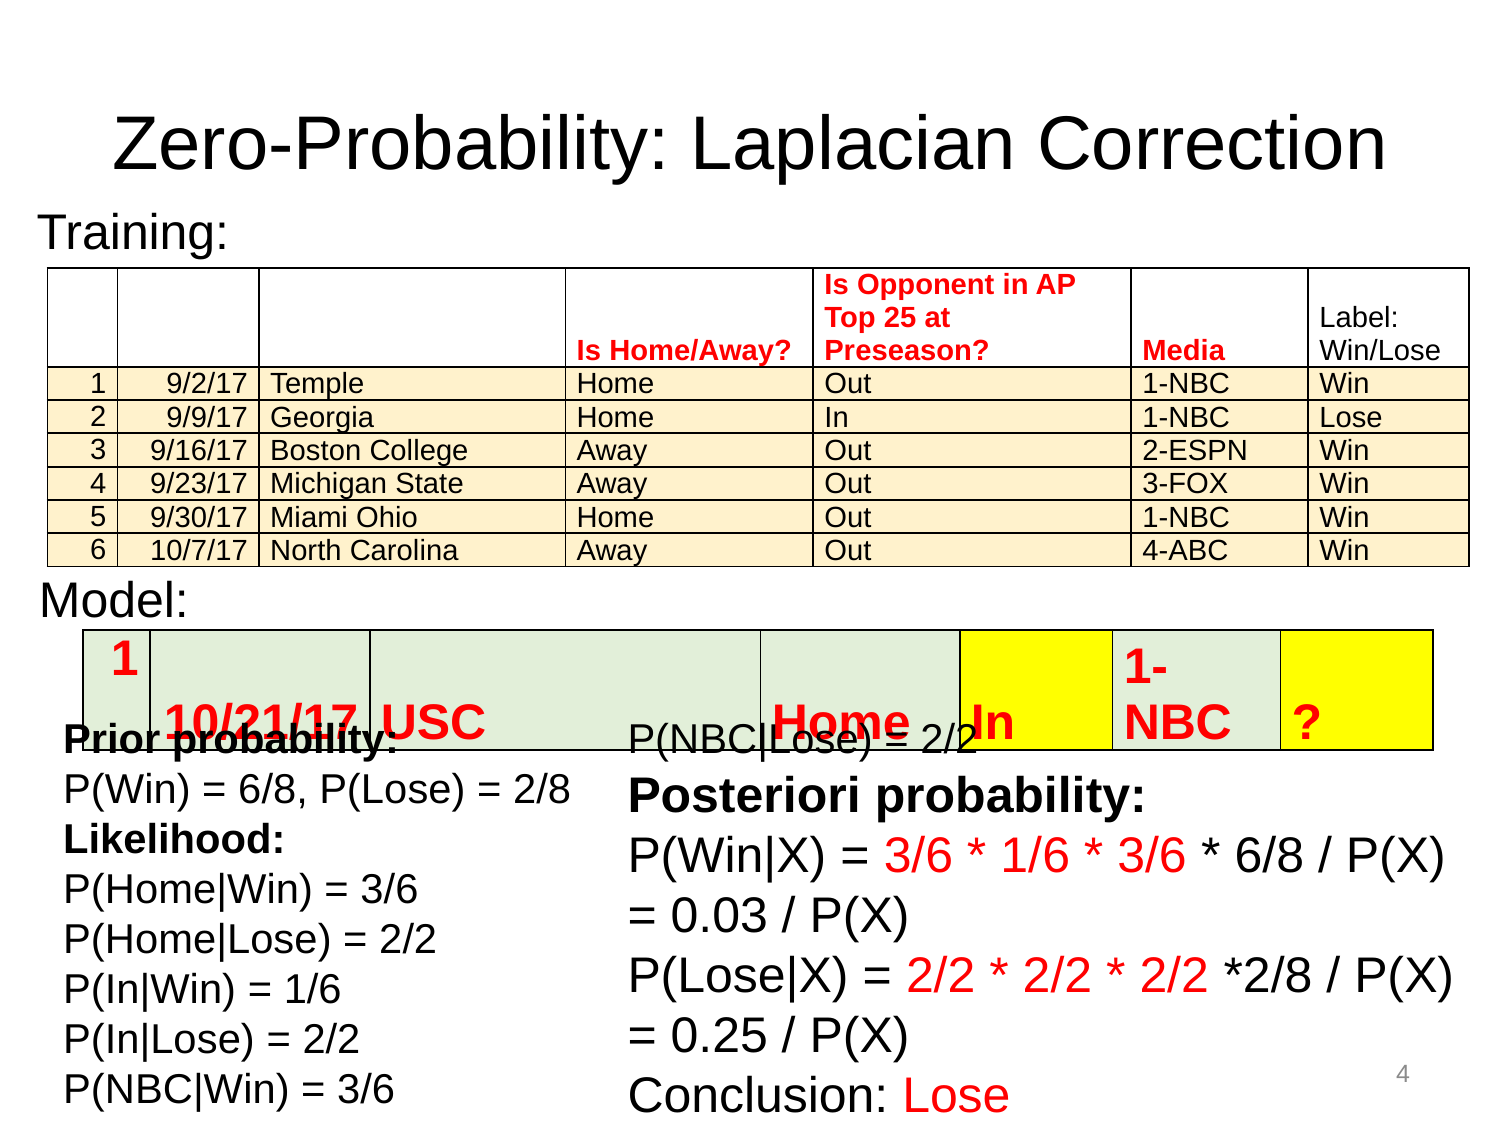

# Zero-Probability: Laplacian Correction
Training:
|  |  |  | Is Home/Away? | Is Opponent in AP Top 25 at Preseason? | Media | Label: Win/Lose |
| --- | --- | --- | --- | --- | --- | --- |
| 1 | 9/2/17 | Temple | Home | Out | 1-NBC | Win |
| 2 | 9/9/17 | Georgia | Home | In | 1-NBC | Lose |
| 3 | 9/16/17 | Boston College | Away | Out | 2-ESPN | Win |
| 4 | 9/23/17 | Michigan State | Away | Out | 3-FOX | Win |
| 5 | 9/30/17 | Miami Ohio | Home | Out | 1-NBC | Win |
| 6 | 10/7/17 | North Carolina | Away | Out | 4-ABC | Win |
Model:
| 1 | 10/21/17 | USC | Home | In | 1-NBC | ? |
| --- | --- | --- | --- | --- | --- | --- |
Prior probability:
P(Win) = 6/8, P(Lose) = 2/8
Likelihood:
P(Home|Win) = 3/6
P(Home|Lose) = 2/2
P(In|Win) = 1/6
P(In|Lose) = 2/2
P(NBC|Win) = 3/6
P(NBC|Lose) = 2/2
Posteriori probability:
P(Win|X) = 3/6 * 1/6 * 3/6 * 6/8 / P(X)
= 0.03 / P(X)
P(Lose|X) = 2/2 * 2/2 * 2/2 *2/8 / P(X)
= 0.25 / P(X)
Conclusion: Lose
4